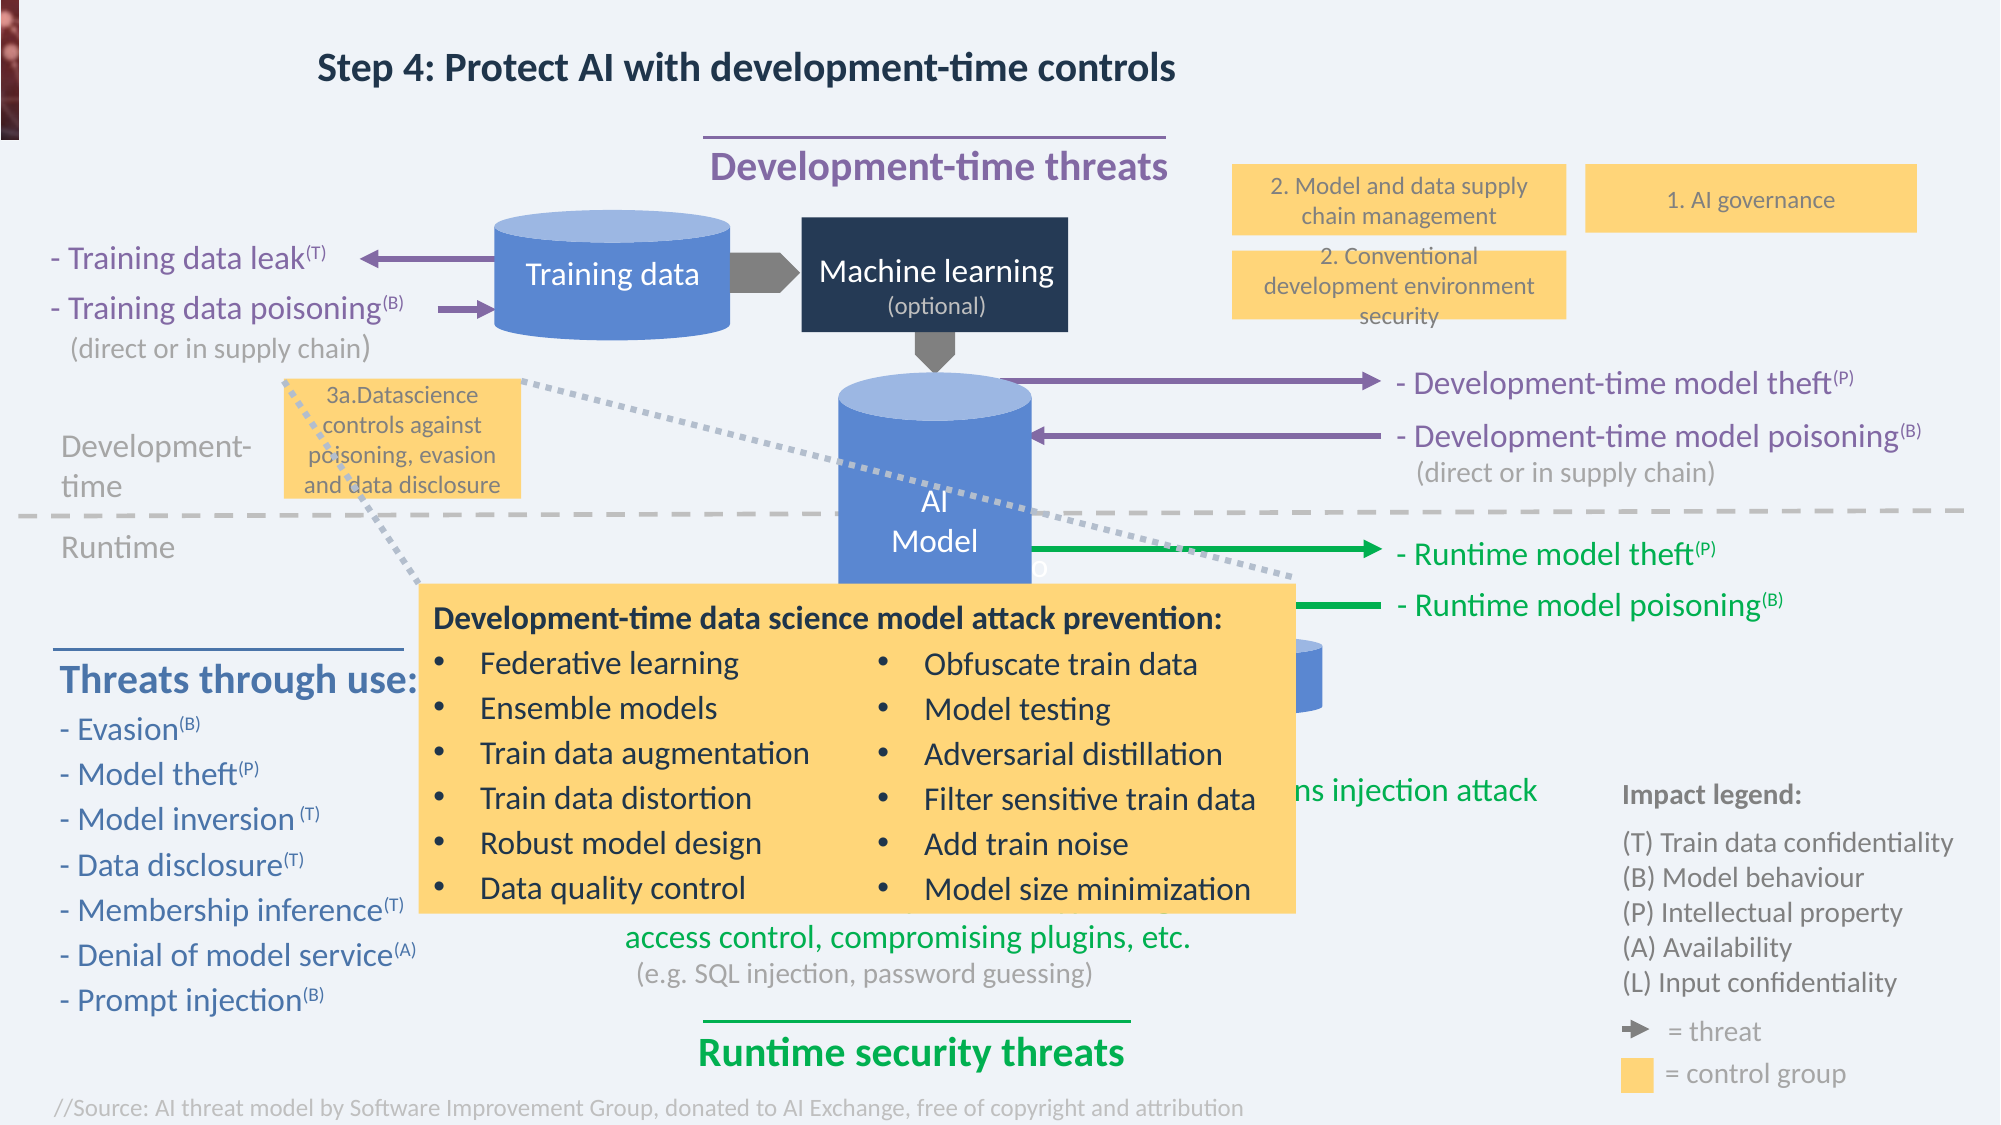

Trao
# Step 4: Protect AI with development-time controls
Development-time threats
2. Model and data supply chain management
1. AI governance

- Training data leak(T)
Training data
Machine learning
(optional)
2. Conventional development environment security

- Training data poisoning(B)
   (direct or in supply chain)

- Development-time model theft(P)

3a.Datascience controls against poisoning, evasion and data disclosure
- Development-time model poisoning(B)
   (direct or in supply chain)
Development-
time
AI
Model
Runtime
- Runtime model theft(P)
- Runtime model poisoning(B)
Development-time data science model attack prevention:
Federative learning
Ensemble models
Train data augmentation
Train data distortion
Robust model design
Data quality control
Application &
infrastructure
Obfuscate train data
Model testing
Adversarial distillation
Filter sensitive train data
Add train noise
Model size minimization
Output
Input
Threats through use:
- Evasion(B)
- Model theft(P)
- Model inversion (T)
- Data disclosure(T)
- Membership inference(T)
- Denial of model service(A)
- Prompt injection(B)

-Input leak(L)
- Output contains injection attack
Impact legend:
(T) Train data confidentiality
(B) Model behaviour
(P) Intellectual property
(A) Availability
(L) Input confidentiality
- Conventional security threats: bypassing model
  access control, compromising plugins, etc.
    (e.g. SQL injection, password guessing)
= threat
Runtime security threats
= control group

//Source: AI threat model by Software Improvement Group, donated to AI Exchange, free of copyright and attribution